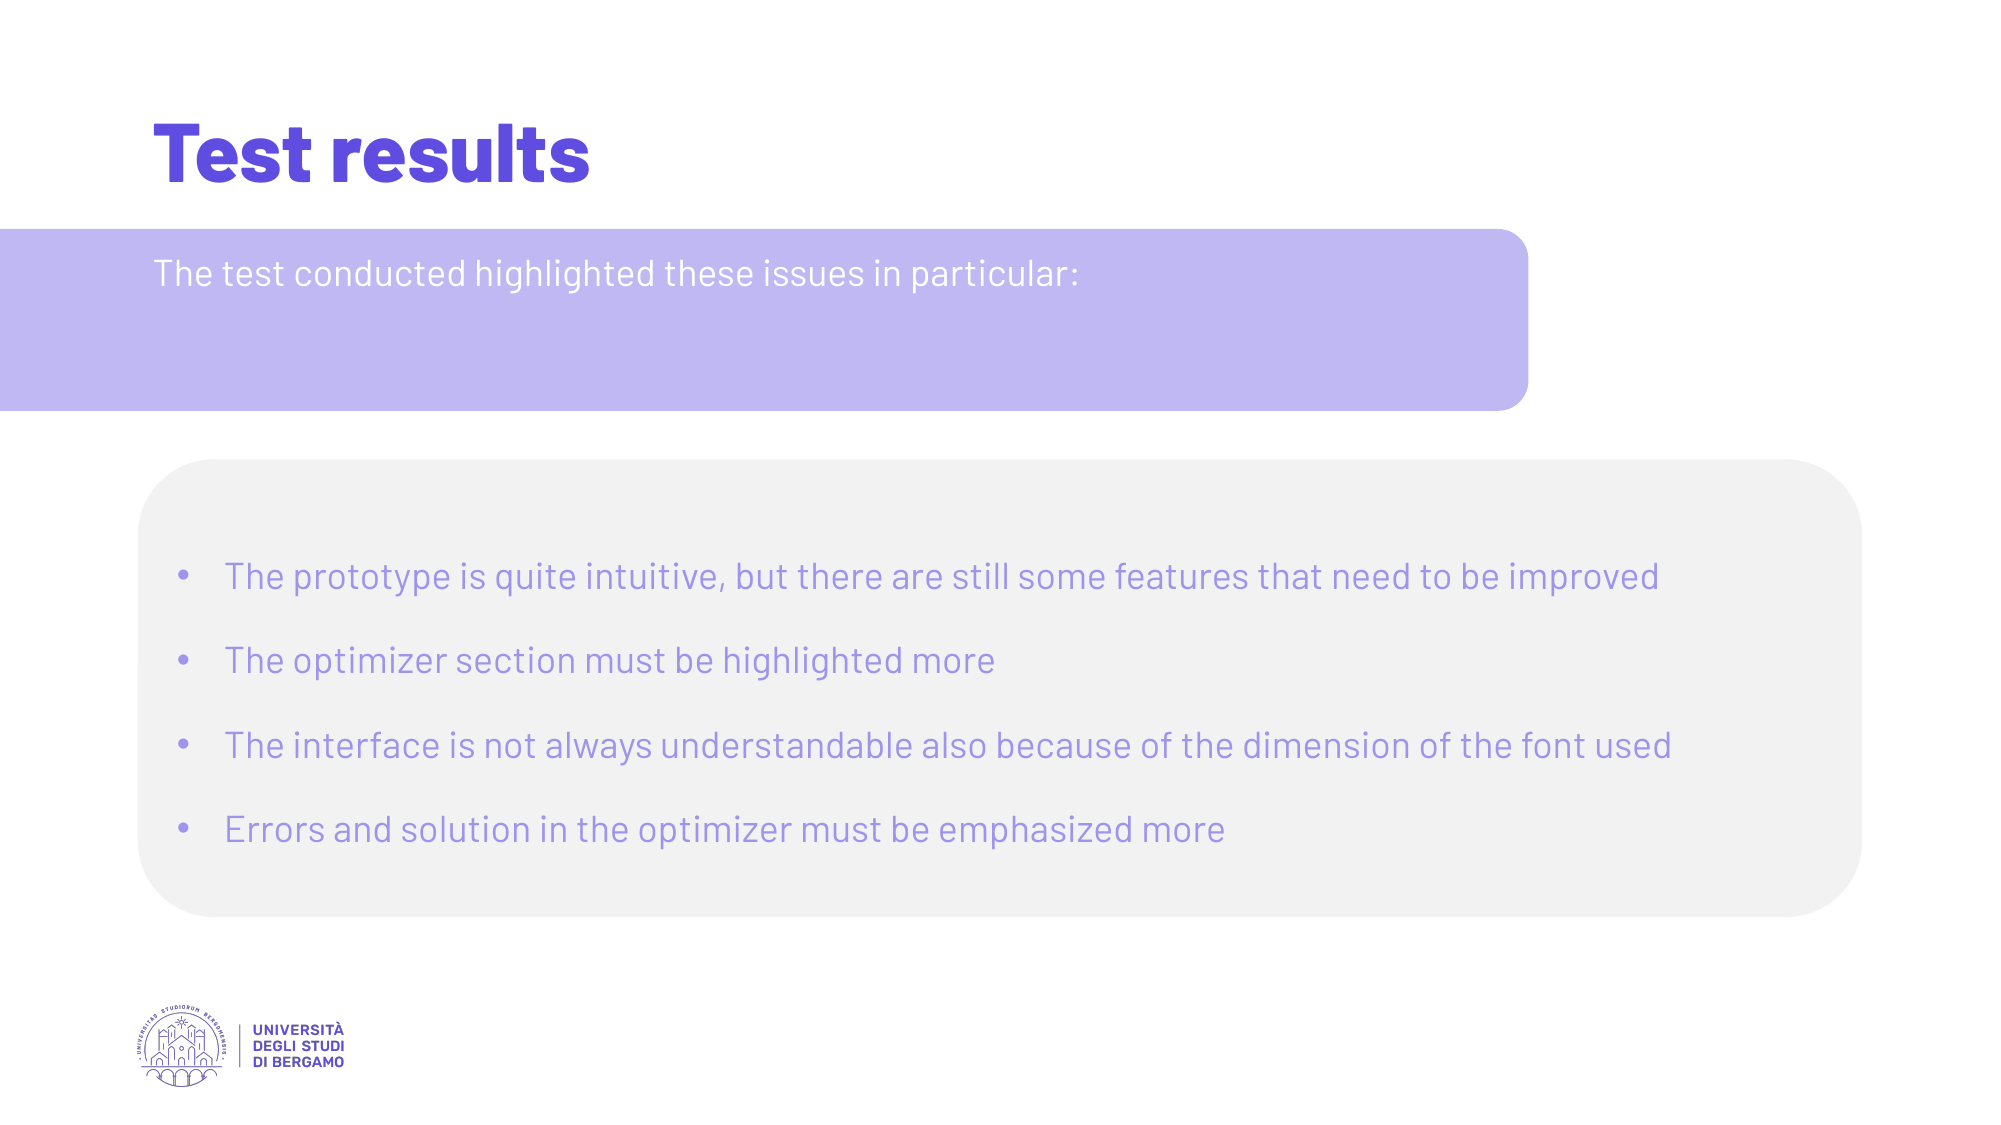

Test results

The test conducted highlighted these issues in particular:

The prototype is quite intuitive, but there are still some features that need to be improved
The optimizer section must be highlighted more
The interface is not always understandable also because of the dimension of the font used
Errors and solution in the optimizer must be emphasized more